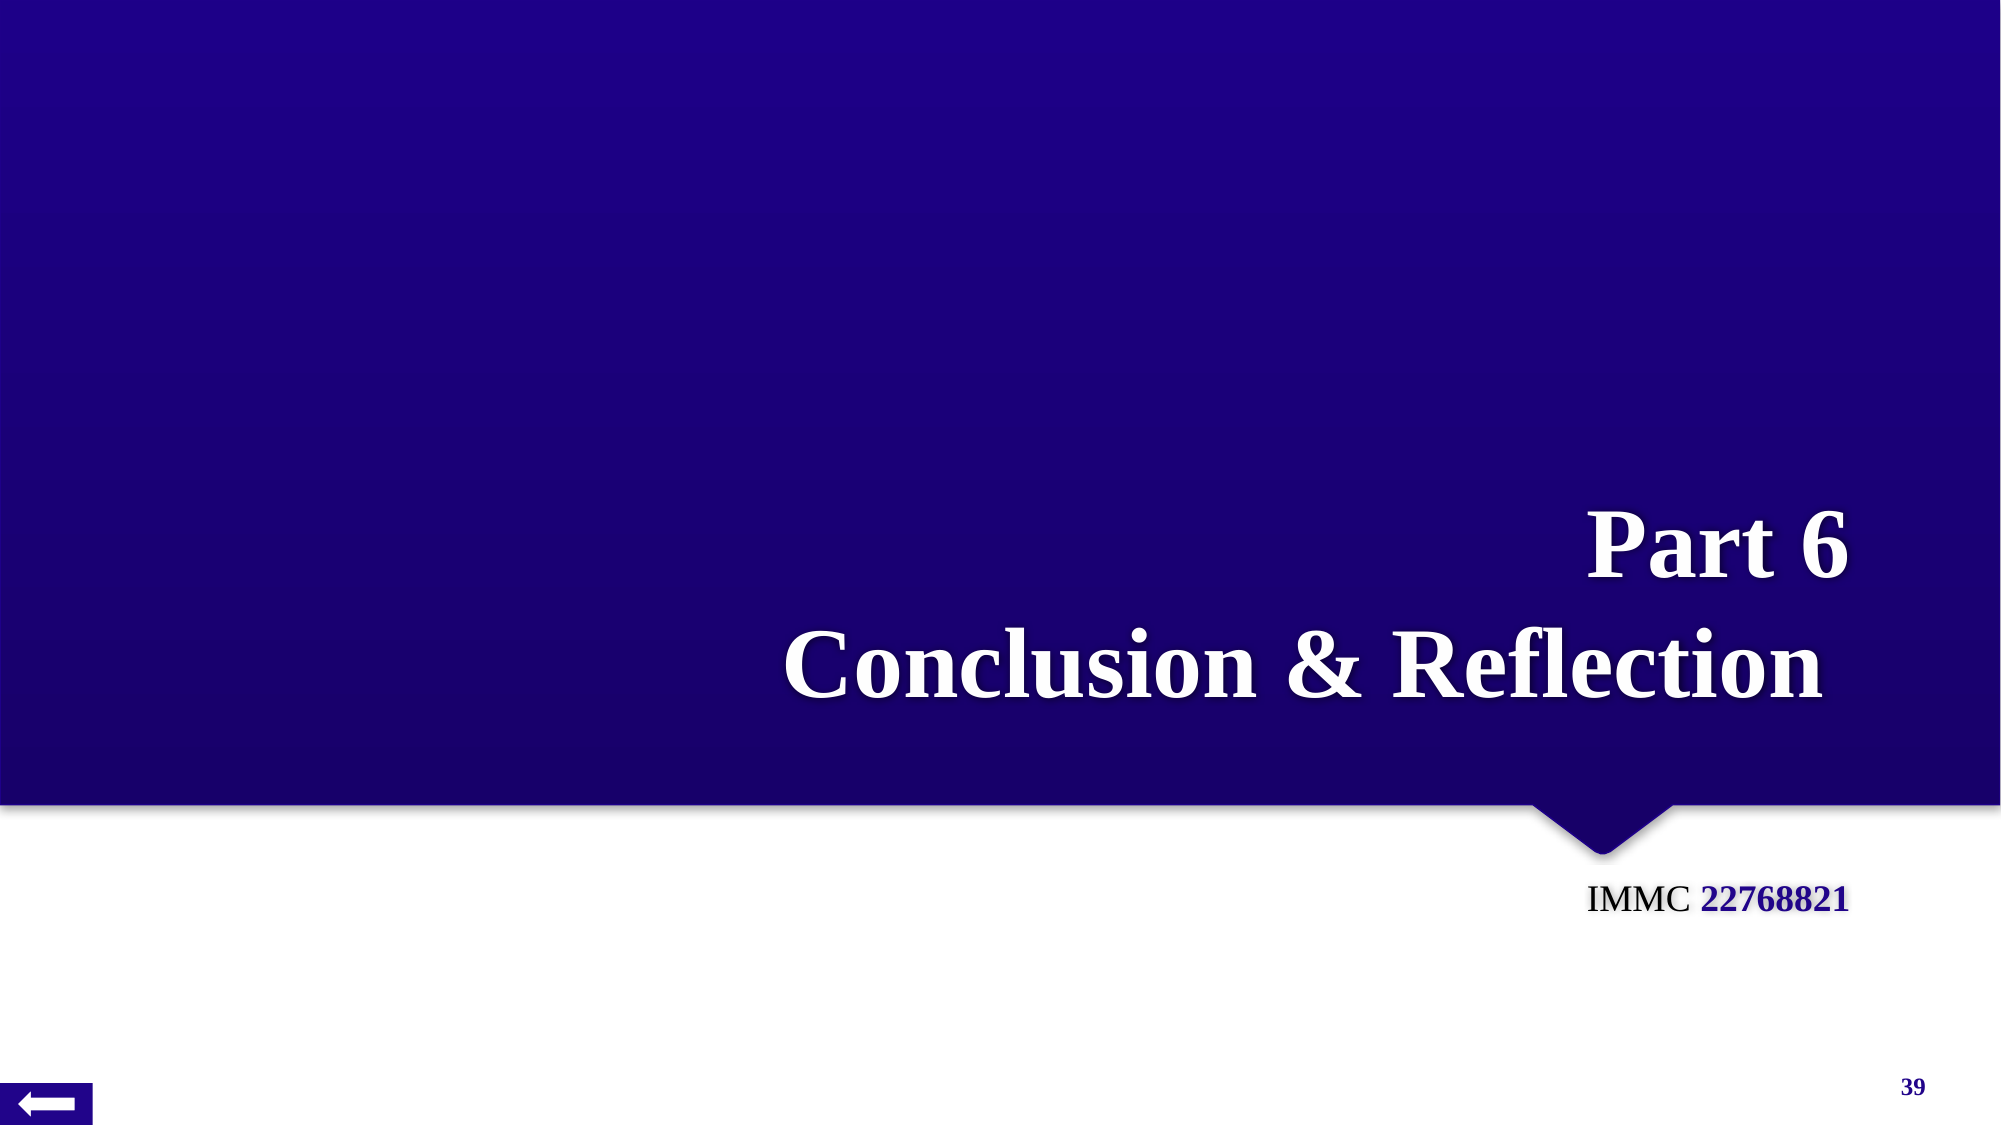

# Part 6 Conclusion & Reflection
IMMC 22768821
39